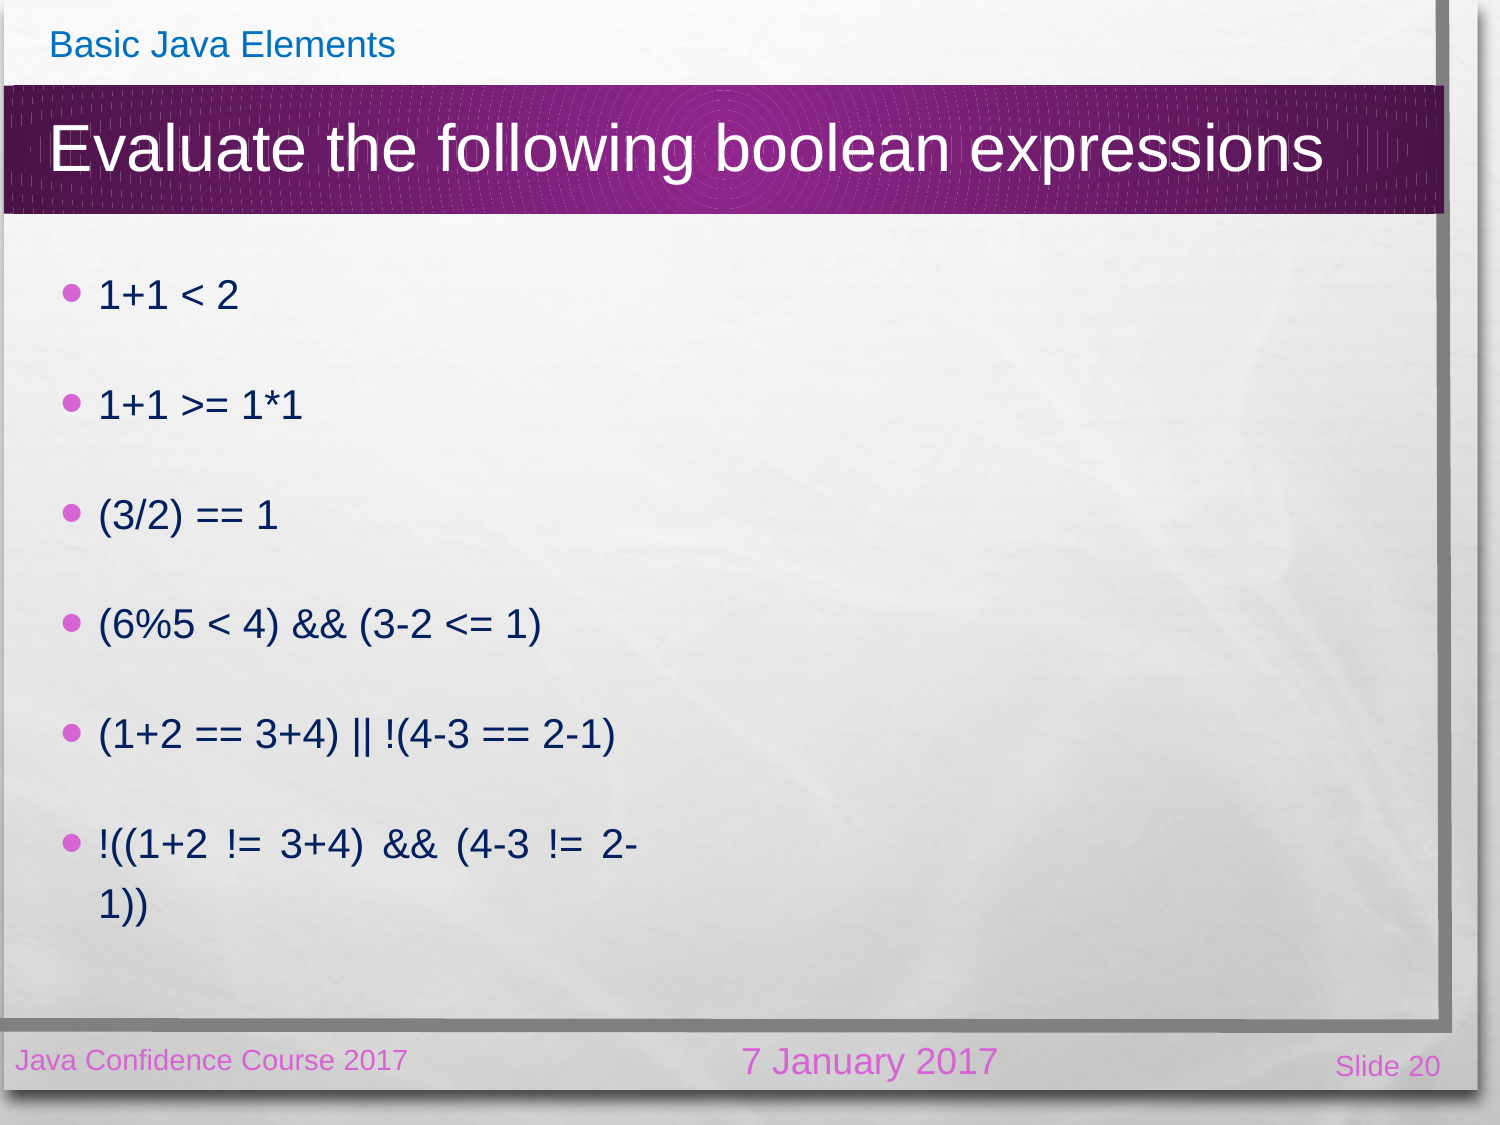

# Evaluate the following boolean expressions
1+1 < 2
1+1 >= 1*1
(3/2) == 1
(6%5 < 4) && (3-2 <= 1)
(1+2 == 3+4) || !(4-3 == 2-1)
!((1+2 != 3+4) && (4-3 != 2-1))
7 January 2017
Java Confidence Course 2017
Slide 20